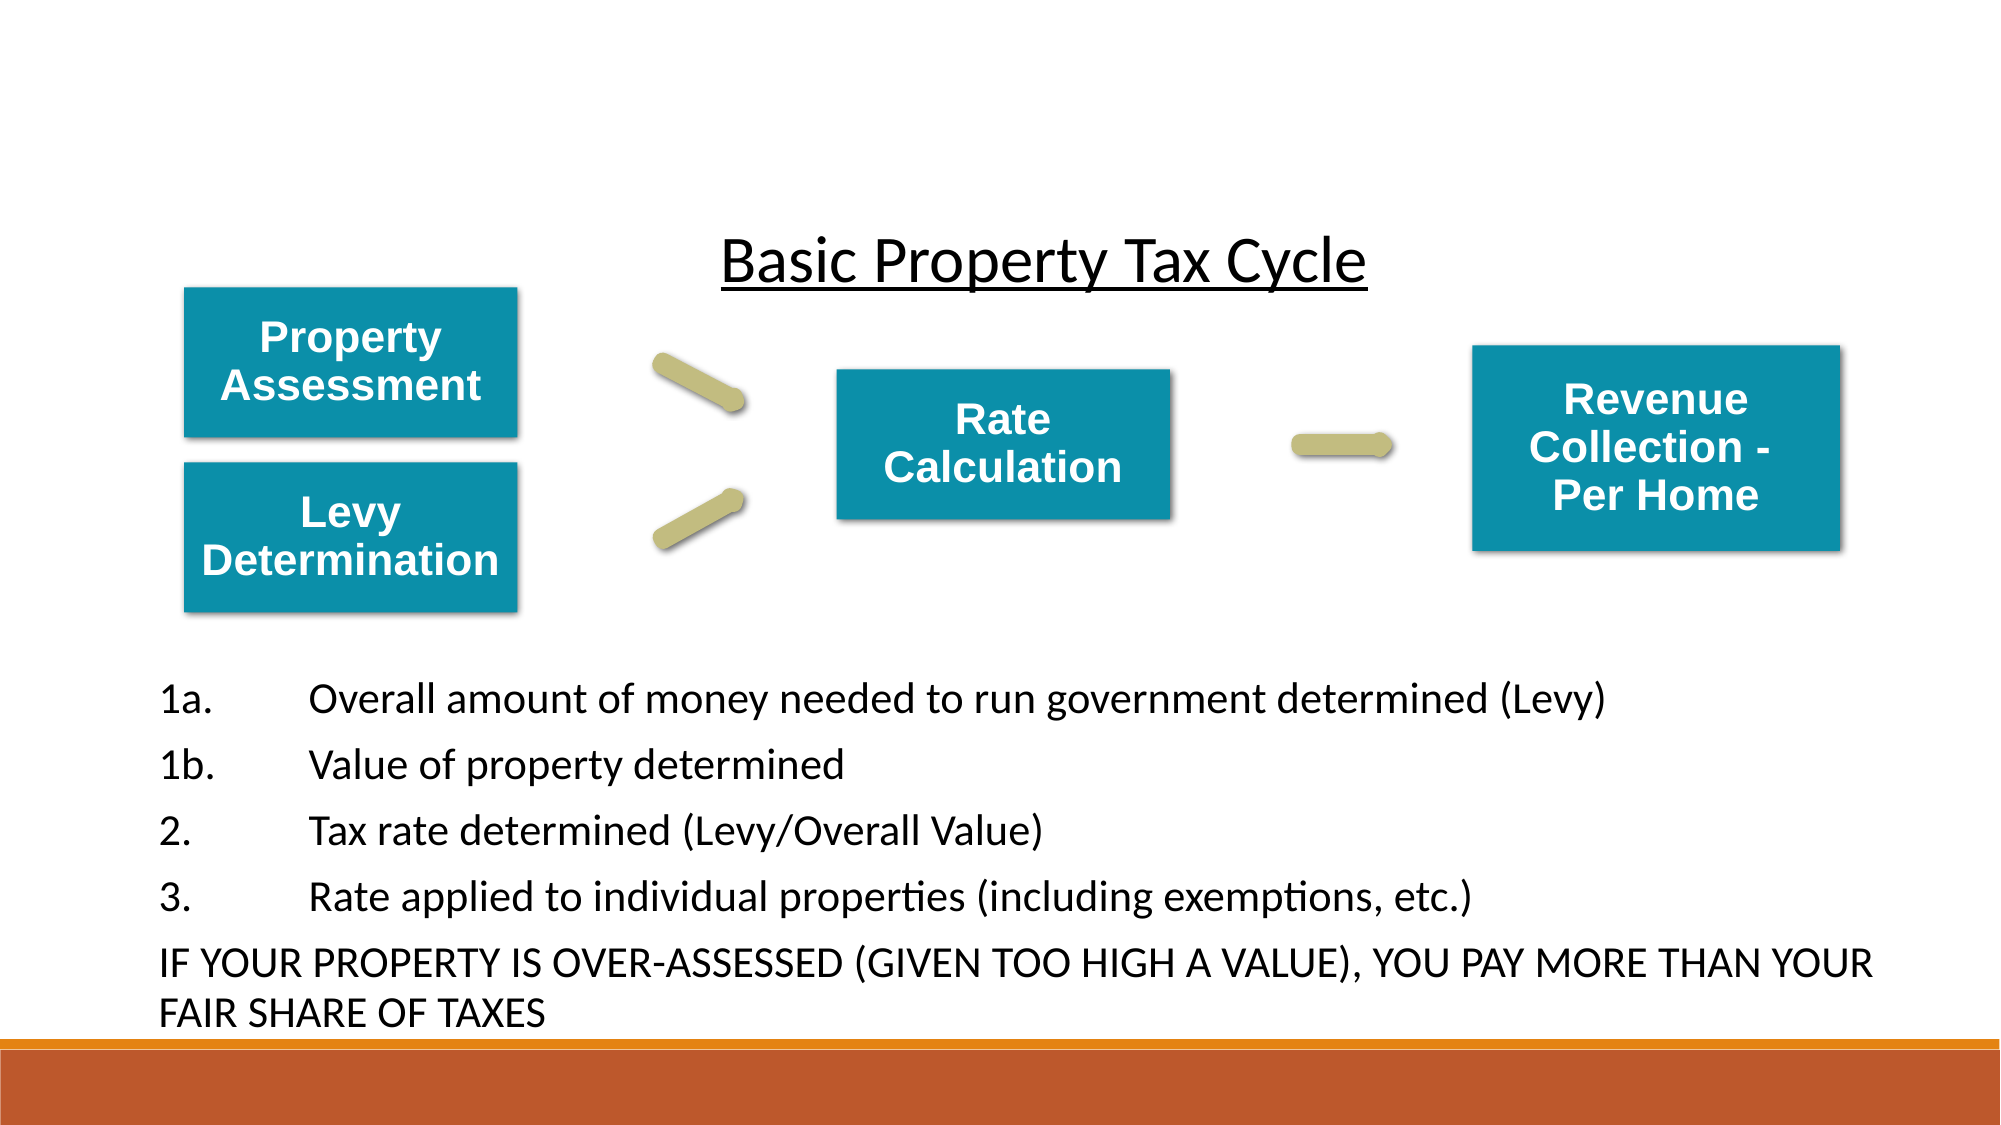

How Property Taxes are Calculated

Basic Property Tax Cycle

1a. 	Overall amount of money needed to run government determined (Levy)
1b. 	Value of property determined
2.	Tax rate determined (Levy/Overall Value)
3.	Rate applied to individual properties (including exemptions, etc.)
IF YOUR PROPERTY IS OVER-ASSESSED (GIVEN TOO HIGH A VALUE), YOU PAY MORE THAN YOUR FAIR SHARE OF TAXES
Property
Assessment
Revenue
Collection -
Per Home
Rate
Calculation

Levy
Determination